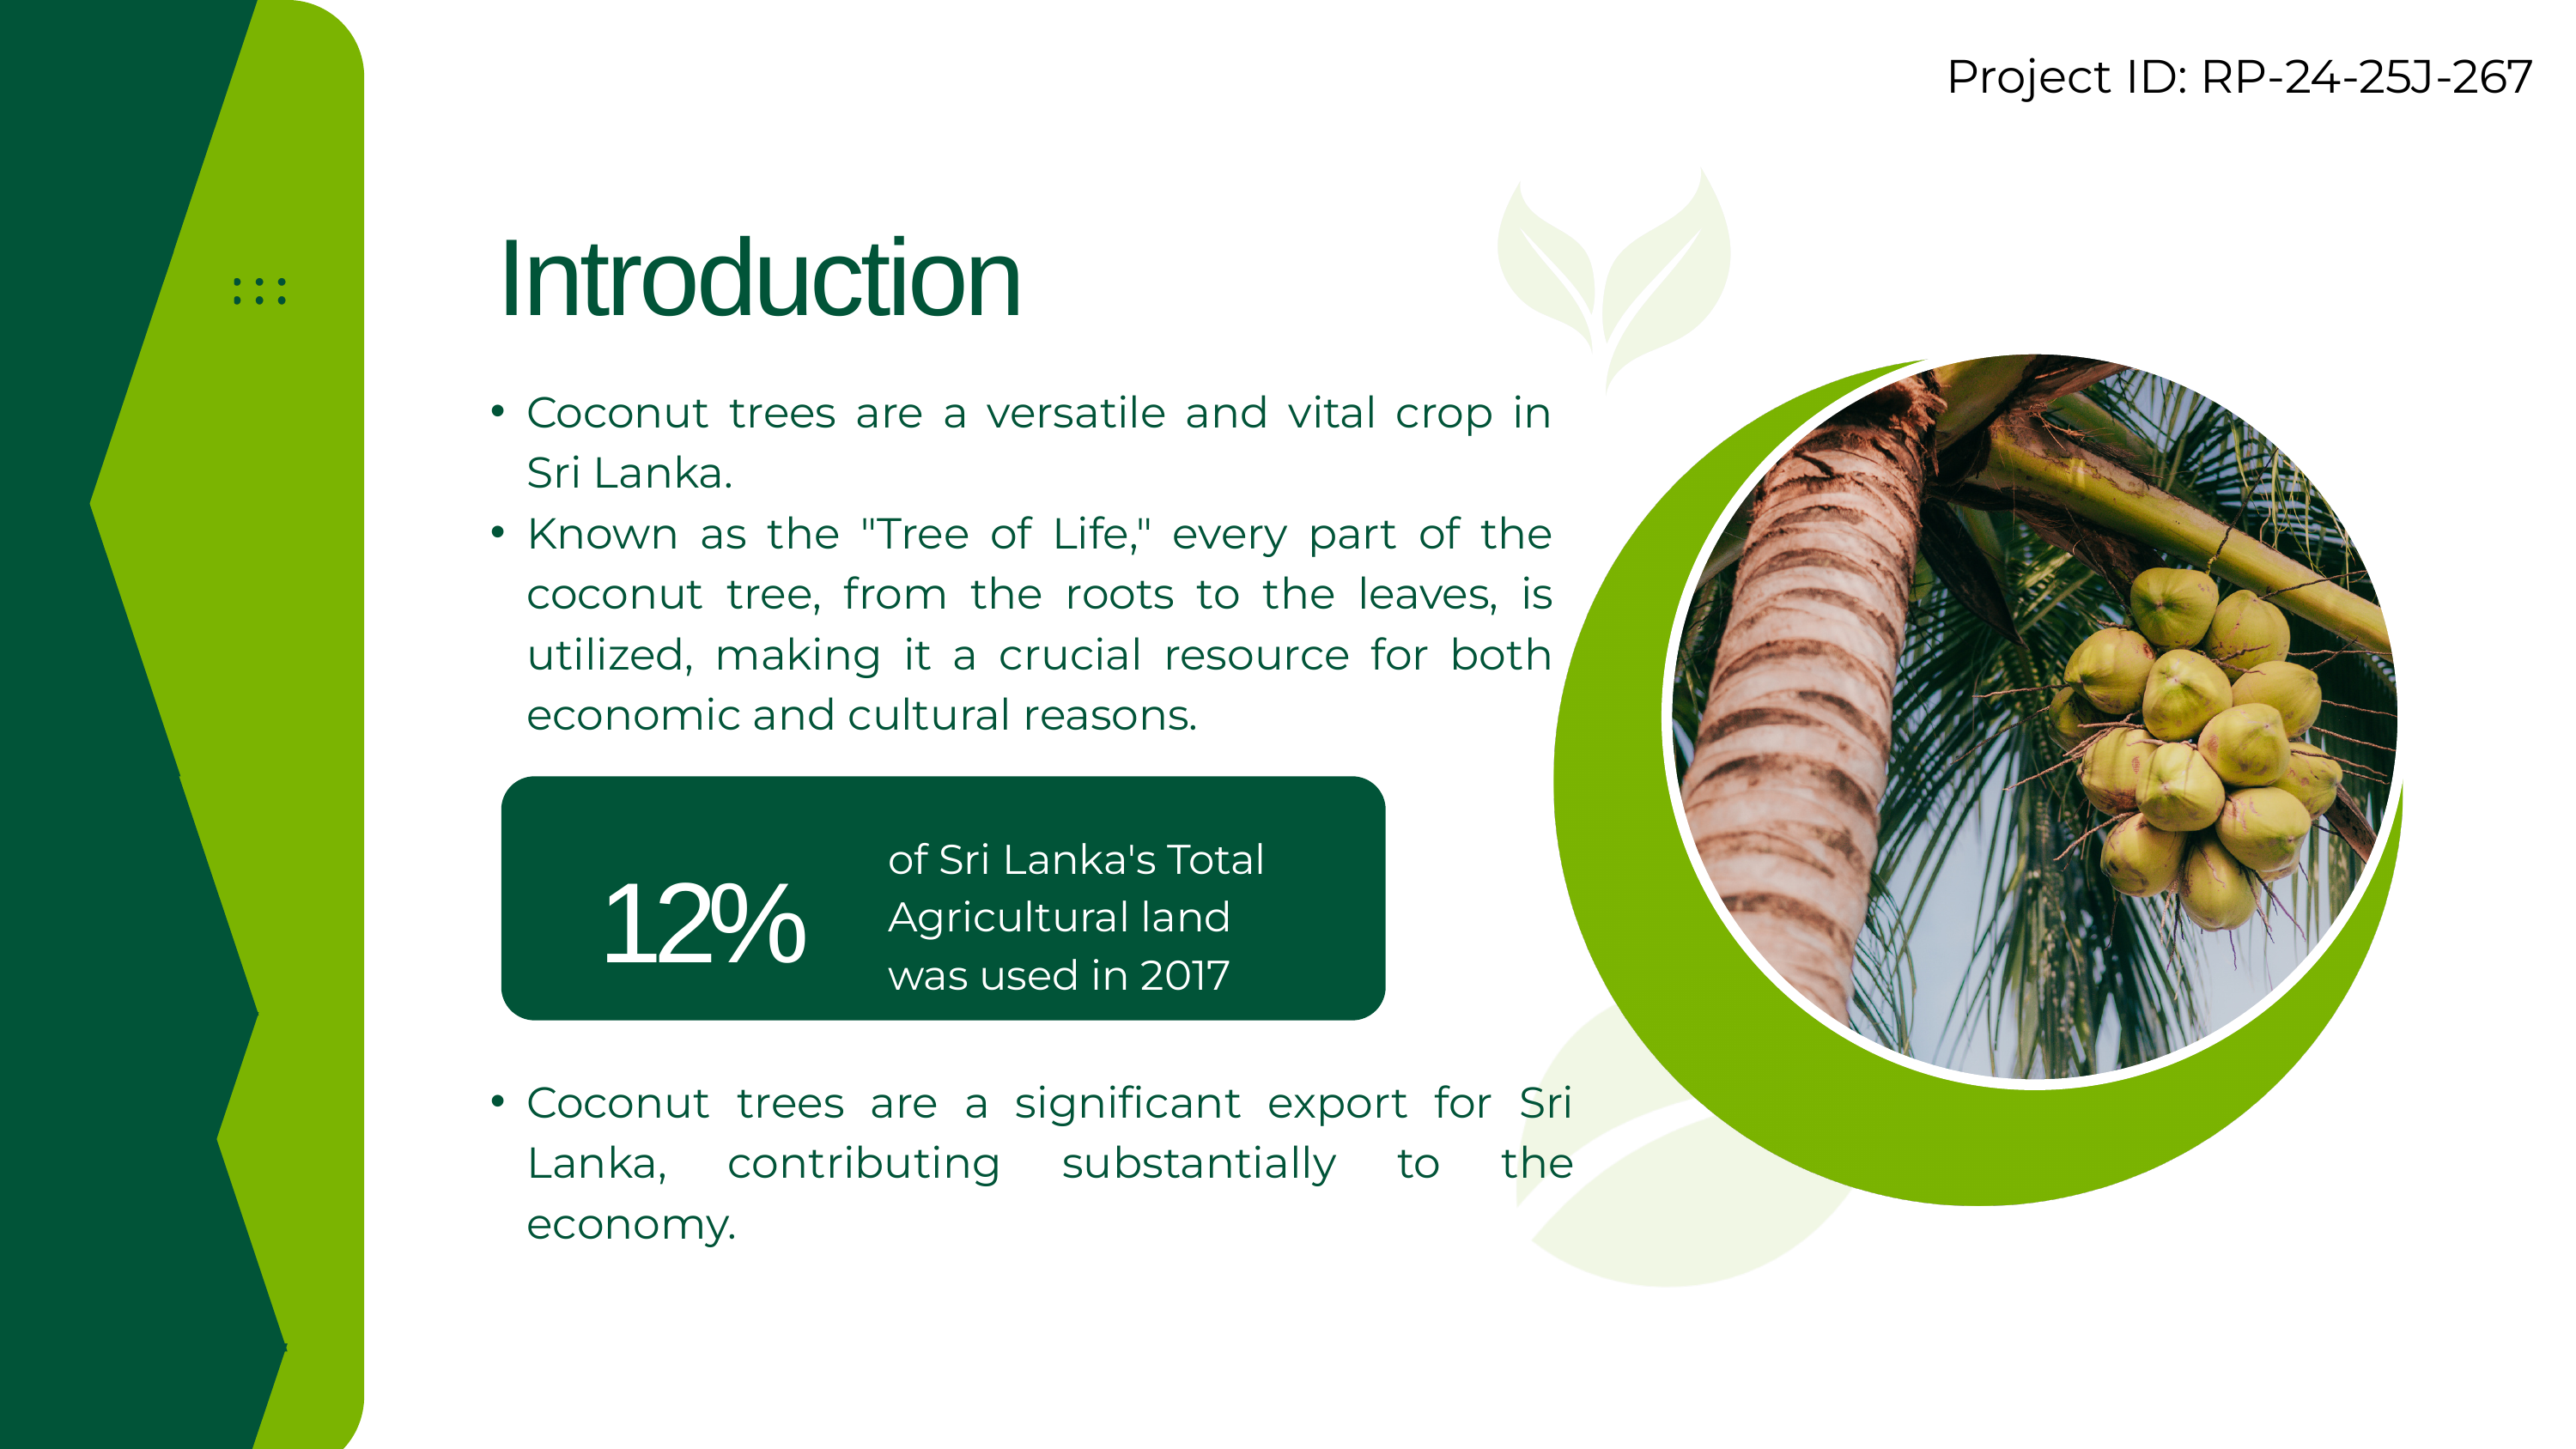

Project ID: RP-24-25J-267​

Introduction

Coconut trees are a versatile and vital crop in Sri Lanka. ​
Known as the "Tree of Life," every part of the coconut tree, from the roots to the leaves, is utilized, making it a crucial resource for both economic and cultural reasons.​

of Sri Lanka's Total Agricultural land was used in 2017
12%

Coconut trees are a significant export for Sri Lanka, contributing substantially to the economy.​
02